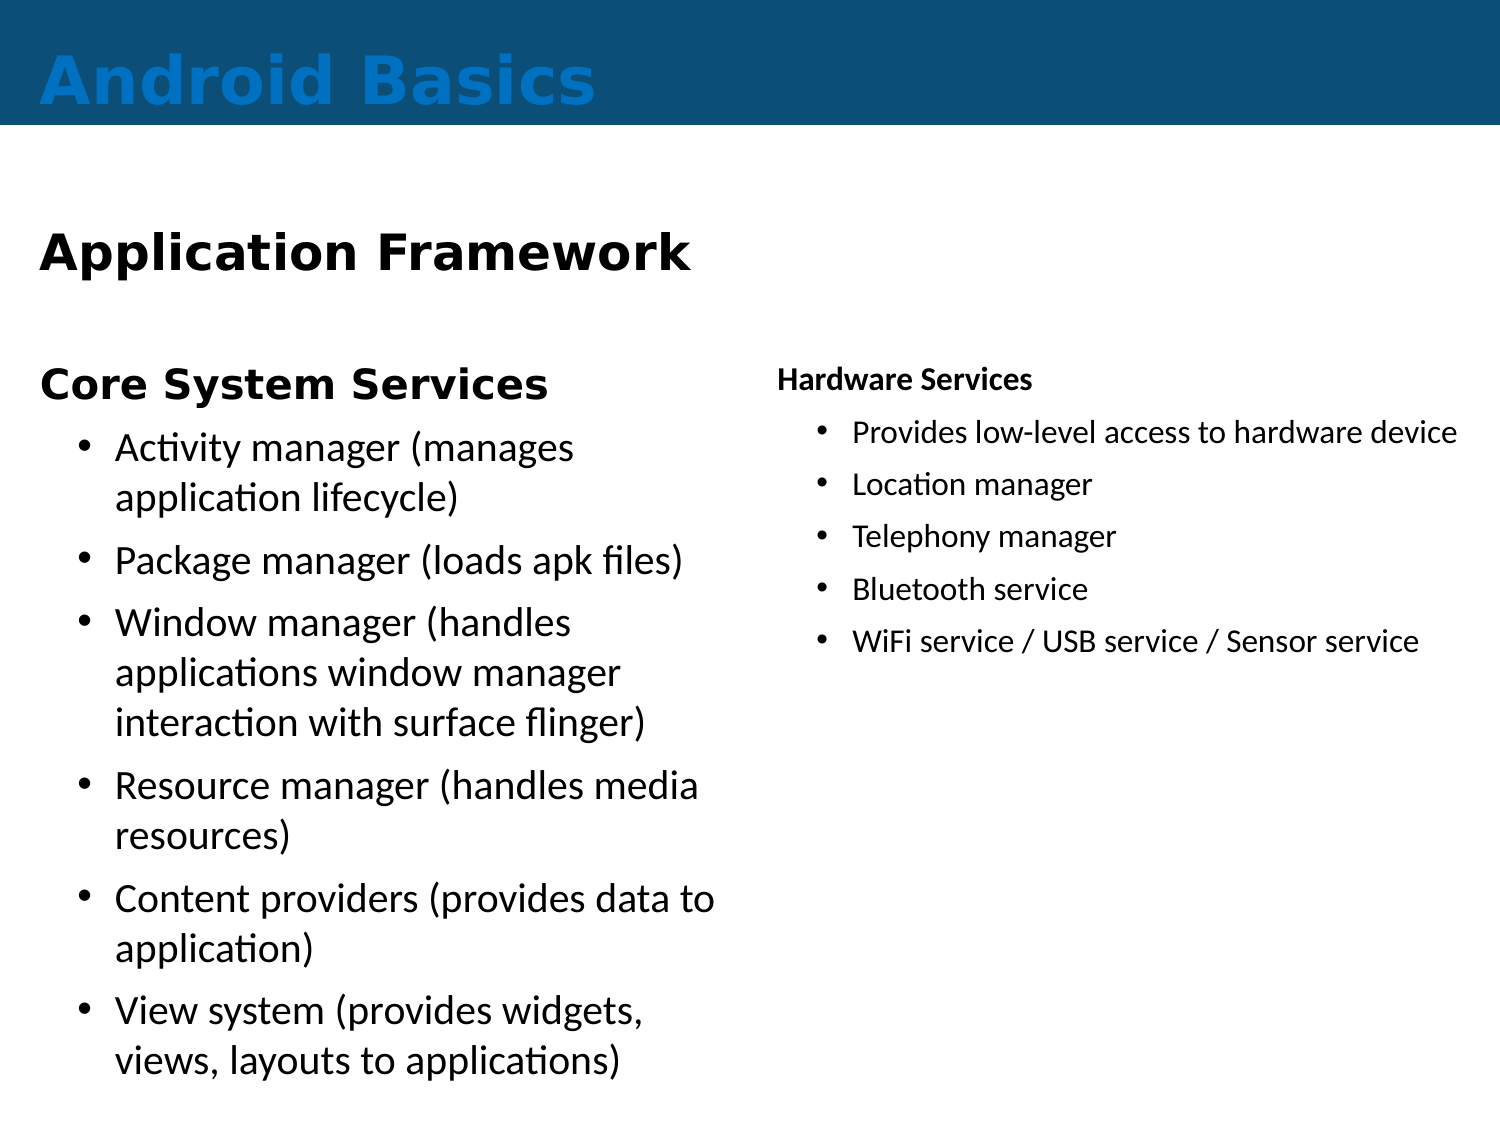

# Android Basics
Application Framework
Core System Services
Activity manager (manages application lifecycle)
Package manager (loads apk files)
Window manager (handles applications window manager interaction with surface flinger)
Resource manager (handles media resources)
Content providers (provides data to application)
View system (provides widgets, views, layouts to applications)
Hardware Services
Provides low-level access to hardware device
Location manager
Telephony manager
Bluetooth service
WiFi service / USB service / Sensor service